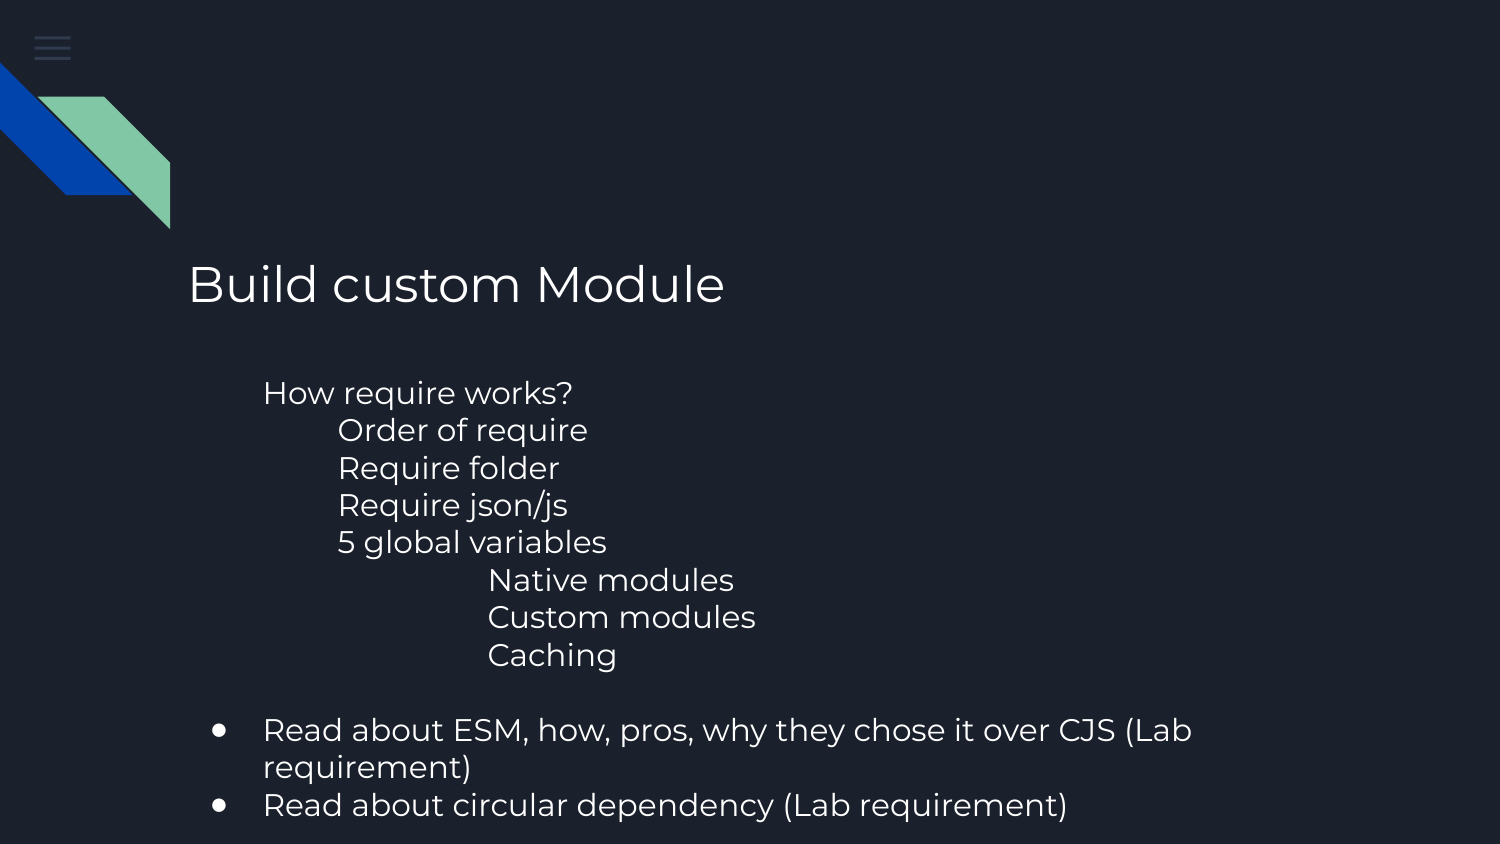

# Build custom Module

How require works?
	Order of require
	Require folder
	Require json/js
	5 global variables
		Native modules
		Custom modules
		Caching

Read about ESM, how, pros, why they chose it over CJS (Lab requirement)
Read about circular dependency (Lab requirement)